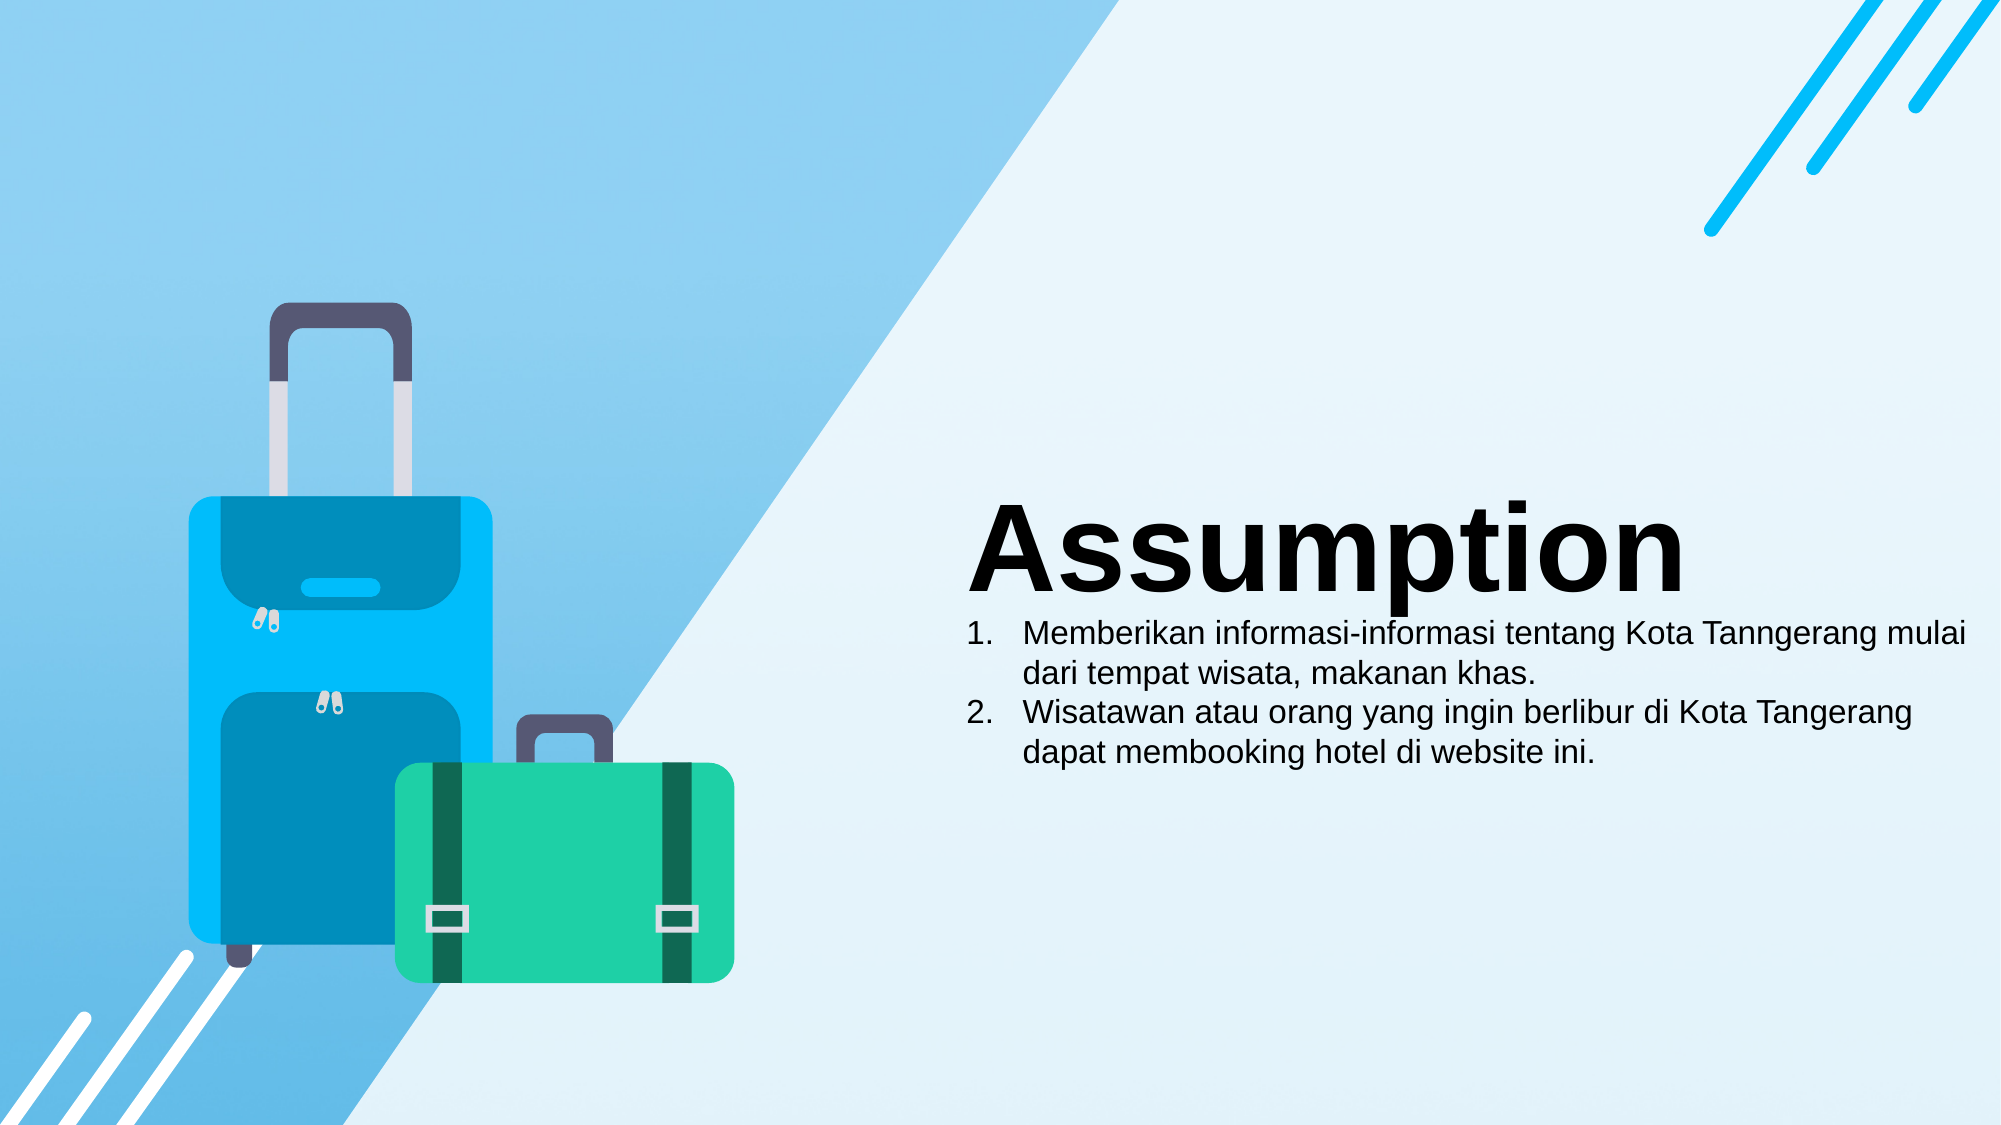

Assumption
Memberikan informasi-informasi tentang Kota Tanngerang mulai dari tempat wisata, makanan khas.
Wisatawan atau orang yang ingin berlibur di Kota Tangerang dapat membooking hotel di website ini.